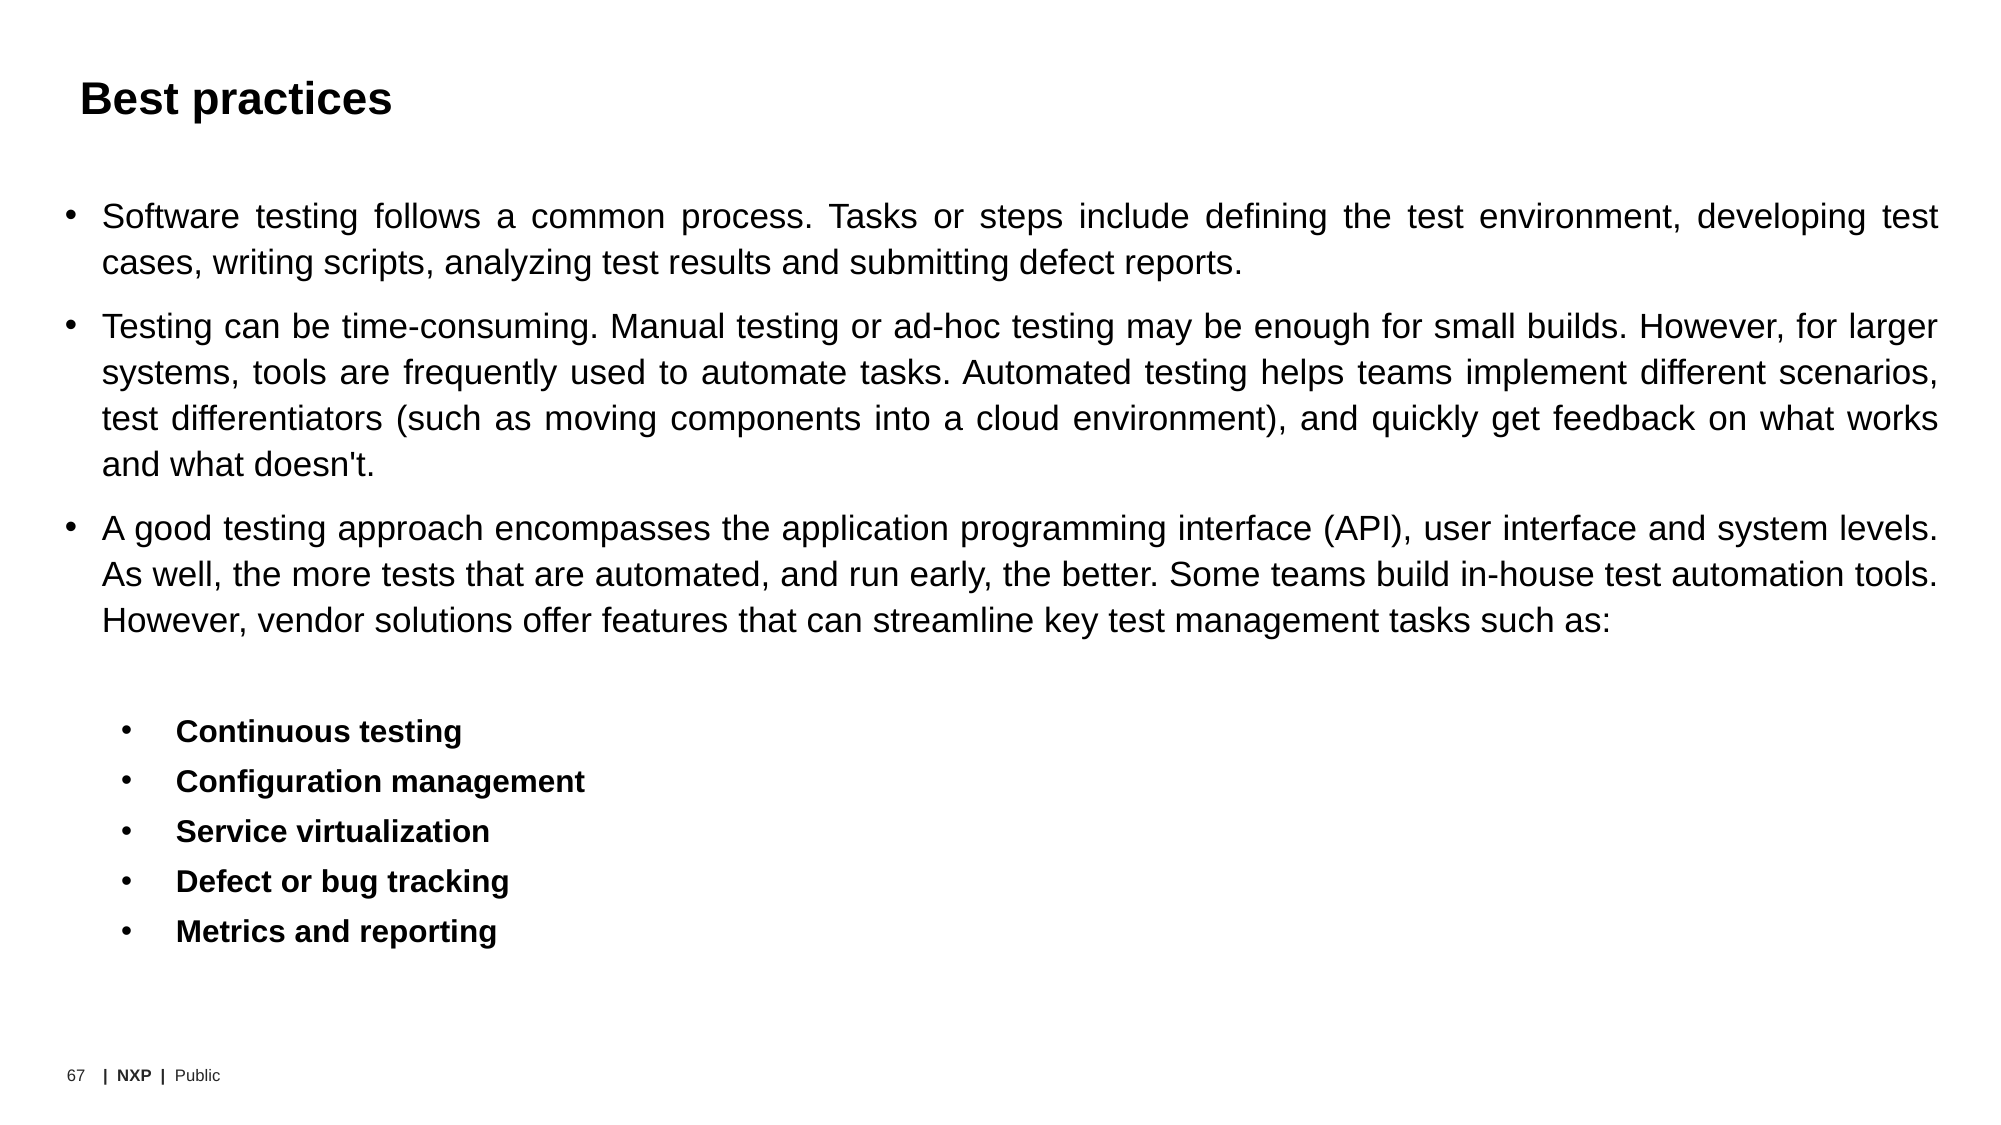

# Best practices
Software testing follows a common process. Tasks or steps include defining the test environment, developing test cases, writing scripts, analyzing test results and submitting defect reports.
Testing can be time-consuming. Manual testing or ad-hoc testing may be enough for small builds. However, for larger systems, tools are frequently used to automate tasks. Automated testing helps teams implement different scenarios, test differentiators (such as moving components into a cloud environment), and quickly get feedback on what works and what doesn't.
A good testing approach encompasses the application programming interface (API), user interface and system levels. As well, the more tests that are automated, and run early, the better. Some teams build in-house test automation tools. However, vendor solutions offer features that can streamline key test management tasks such as:

Continuous testing
Configuration management
Service virtualization
Defect or bug tracking
Metrics and reporting